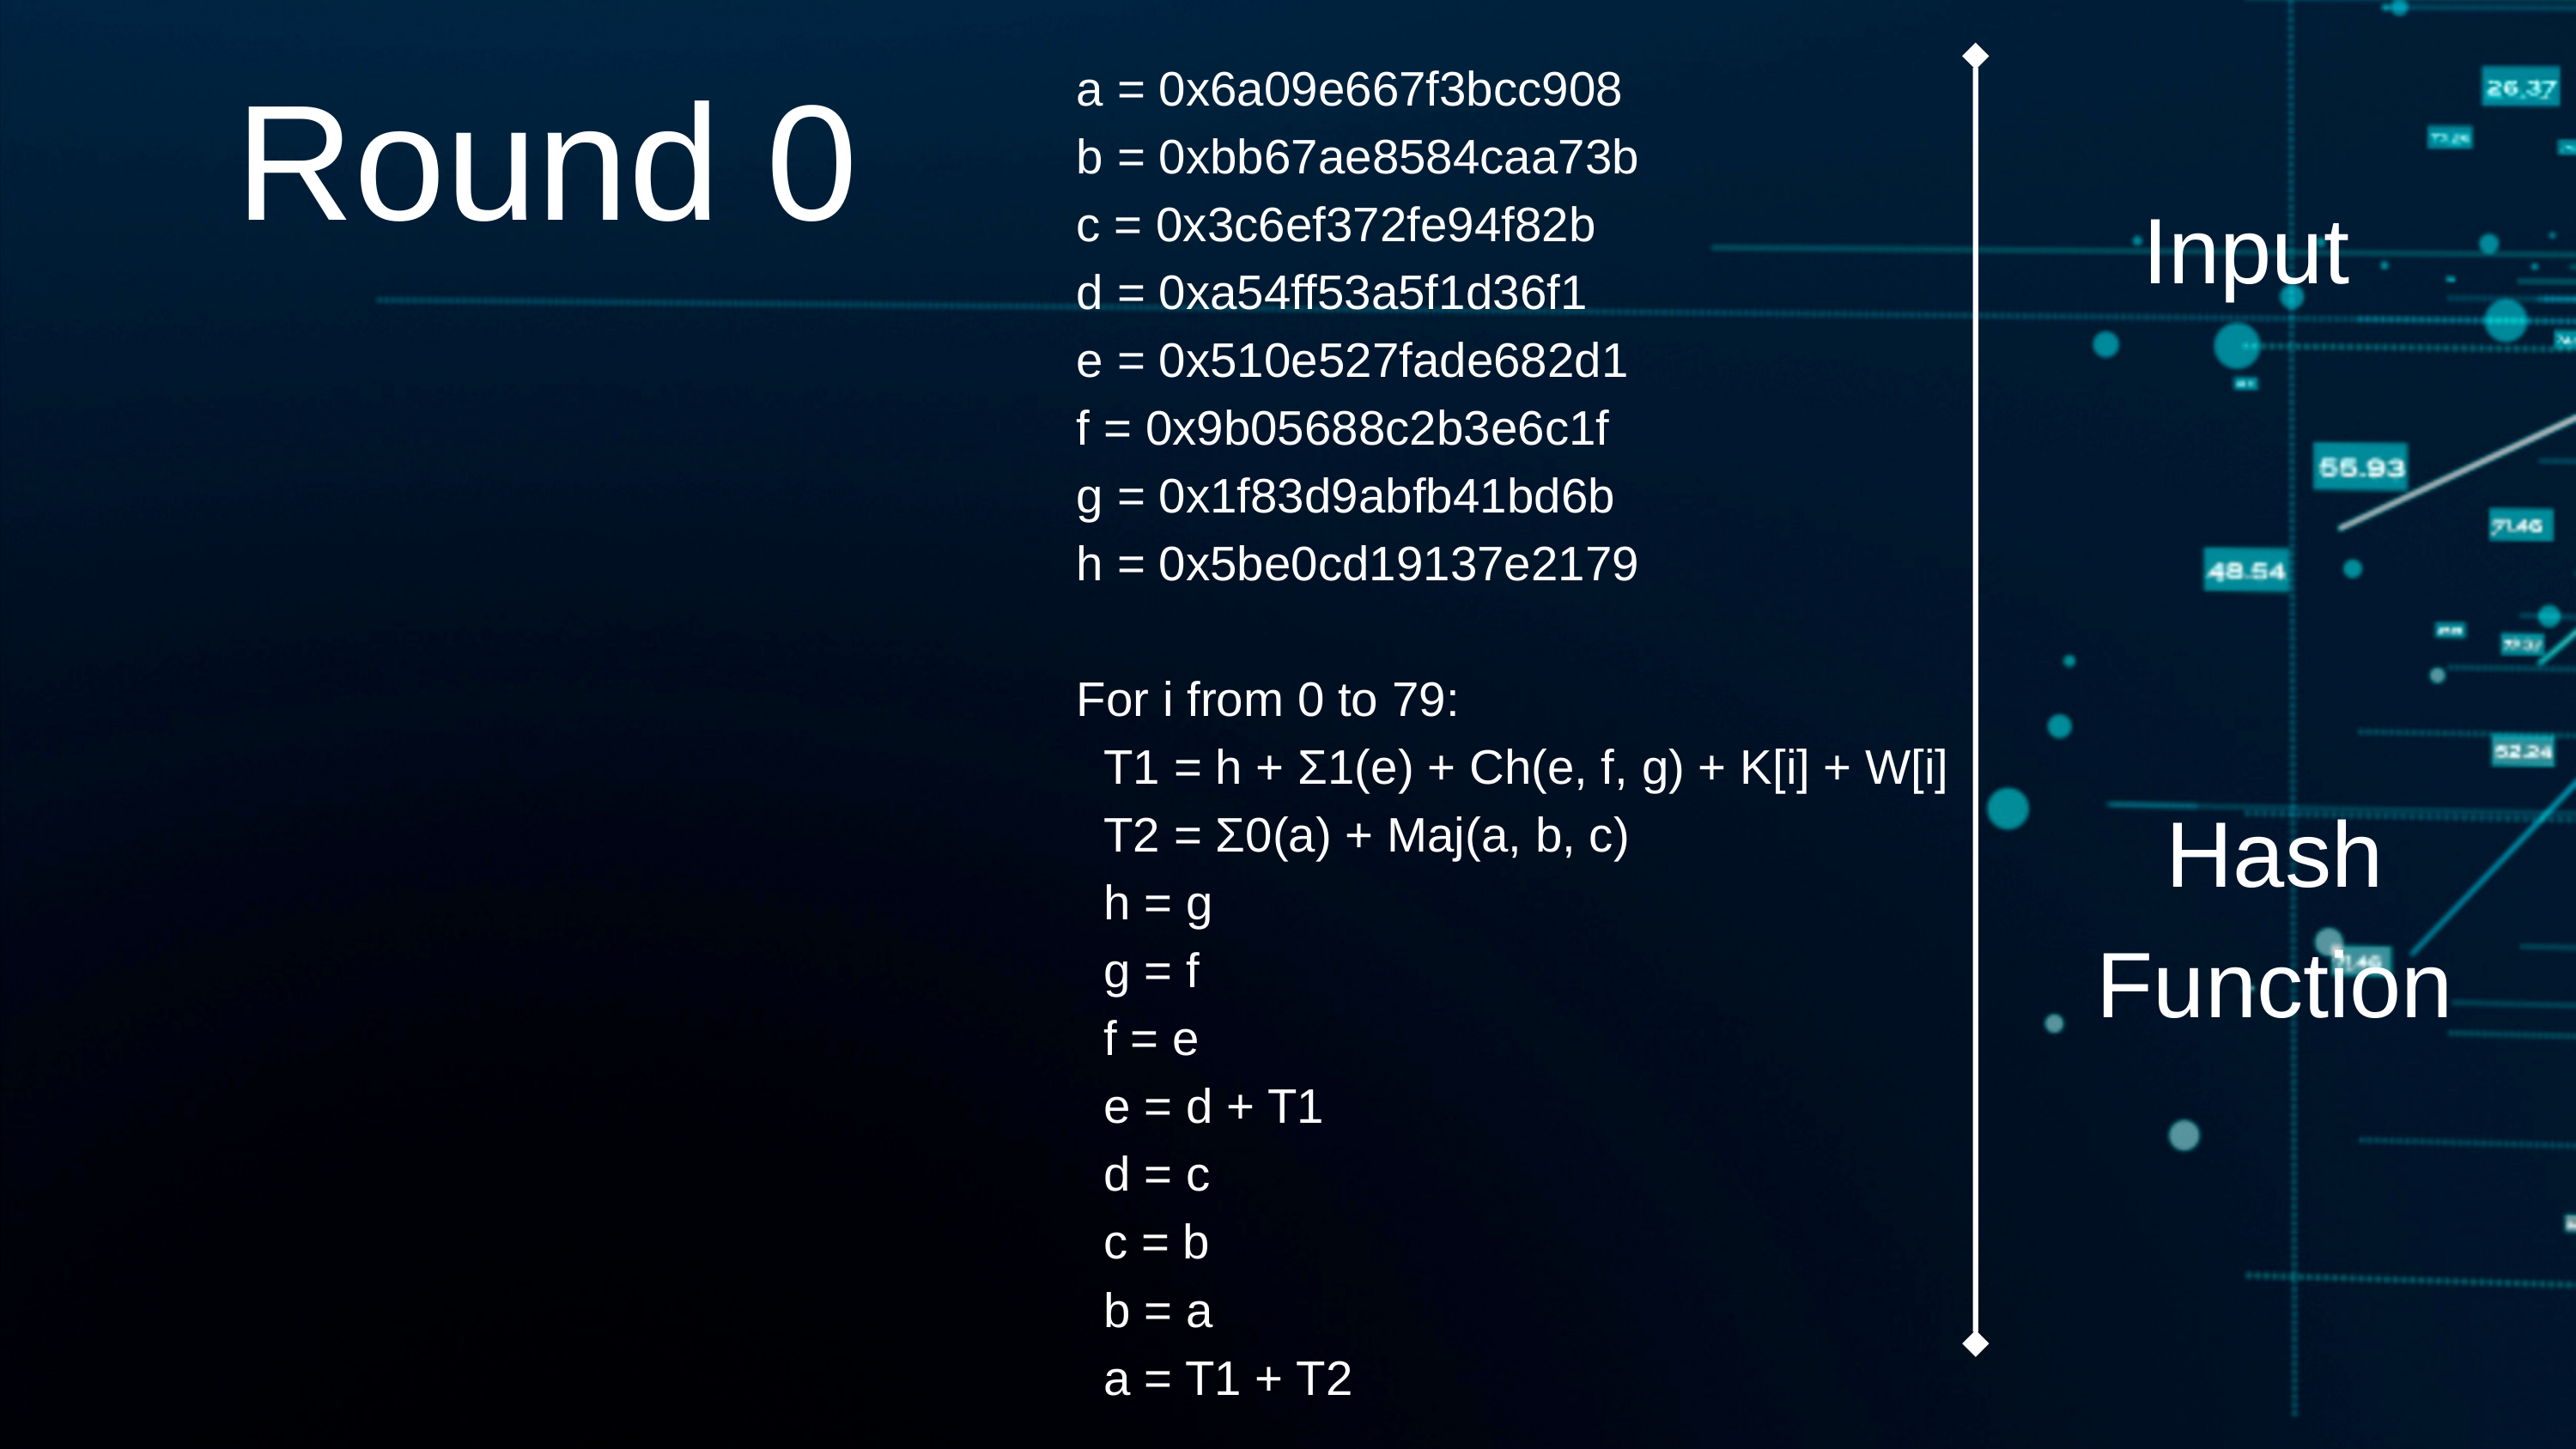

Round 0
a = 0x6a09e667f3bcc908
b = 0xbb67ae8584caa73b
c = 0x3c6ef372fe94f82b
d = 0xa54ff53a5f1d36f1
e = 0x510e527fade682d1
f = 0x9b05688c2b3e6c1f
g = 0x1f83d9abfb41bd6b
h = 0x5be0cd19137e2179

For i from 0 to 79:
  T1 = h + Σ1(e) + Ch(e, f, g) + K[i] + W[i]
  T2 = Σ0(a) + Maj(a, b, c)
  h = g
  g = f
  f = e
  e = d + T1
  d = c
  c = b
  b = a
  a = T1 + T2

Input
Hash Function